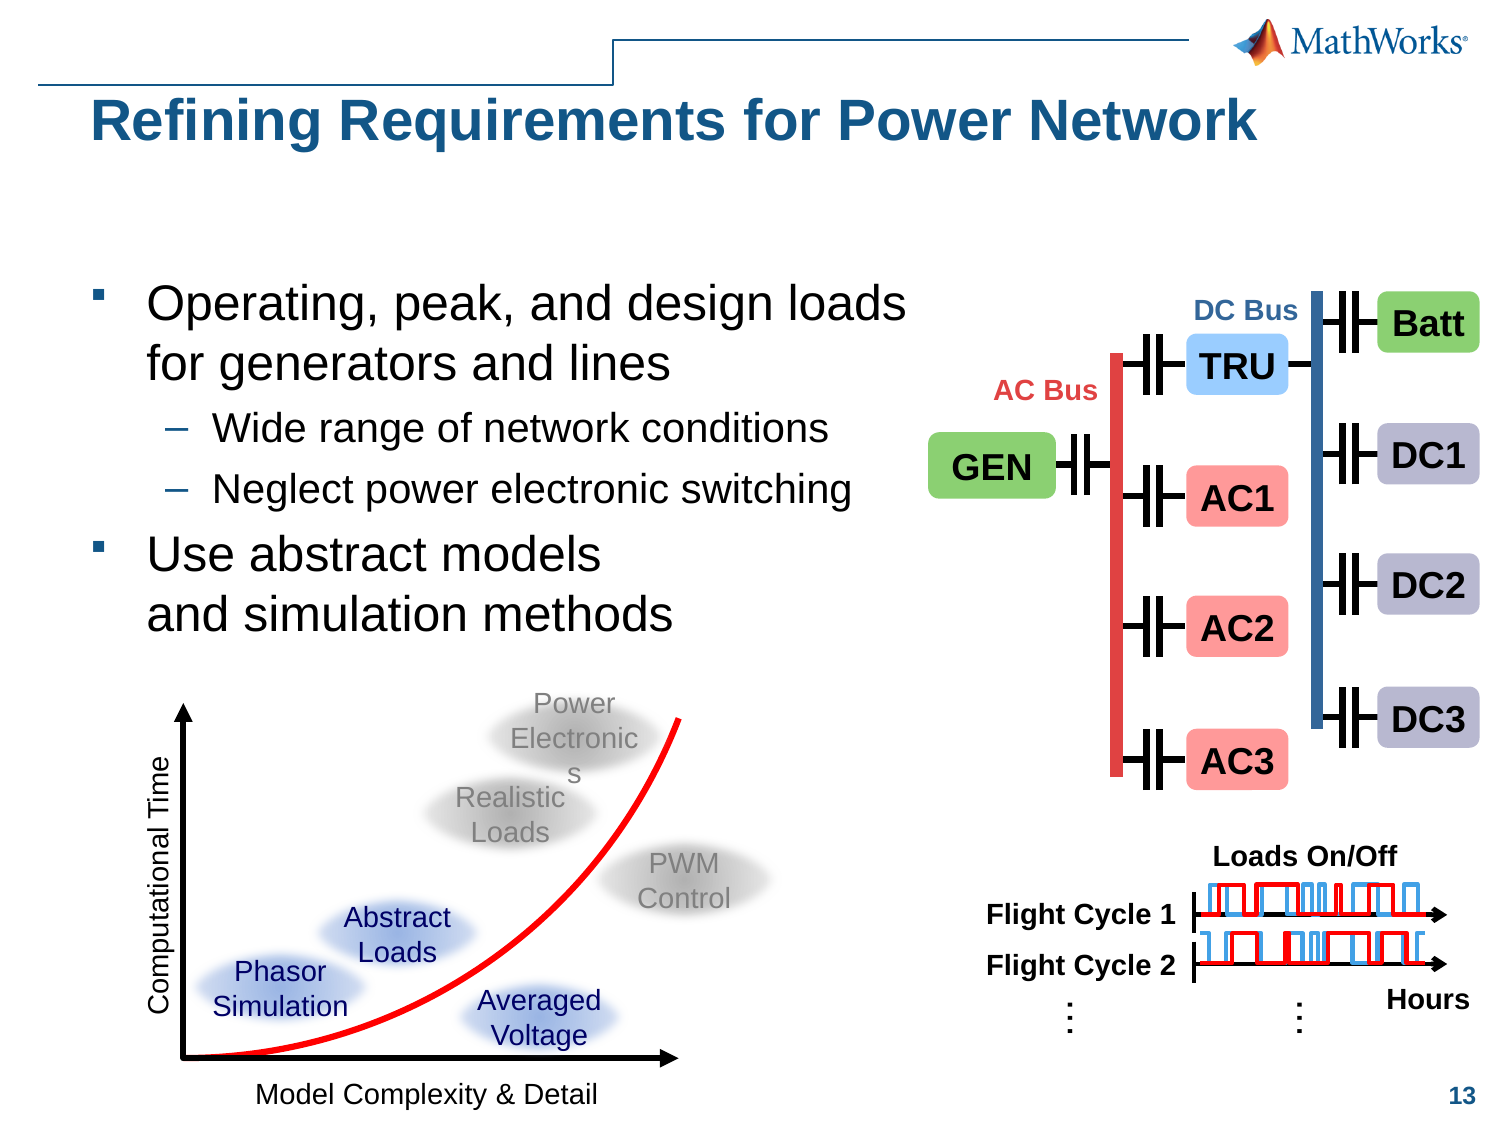

# Refining Requirements for Power Network
Operating, peak, and design loads
for generators and lines
Wide range of network conditions
Neglect power electronic switching
Use abstract models
and simulation methods
DC Bus
Batt
TRU
AC Bus
DC1
GEN
AC1
DC2
AC2
DC3
AC3

Power
Electronics

Computational Time
Model Complexity & Detail
Realistic
Loads
PWM
Control
Abstract
Loads
Phasor
Simulation
Averaged
Voltage
Loads On/Off

Flight Cycle 1

Flight Cycle 2
Hours
…
…